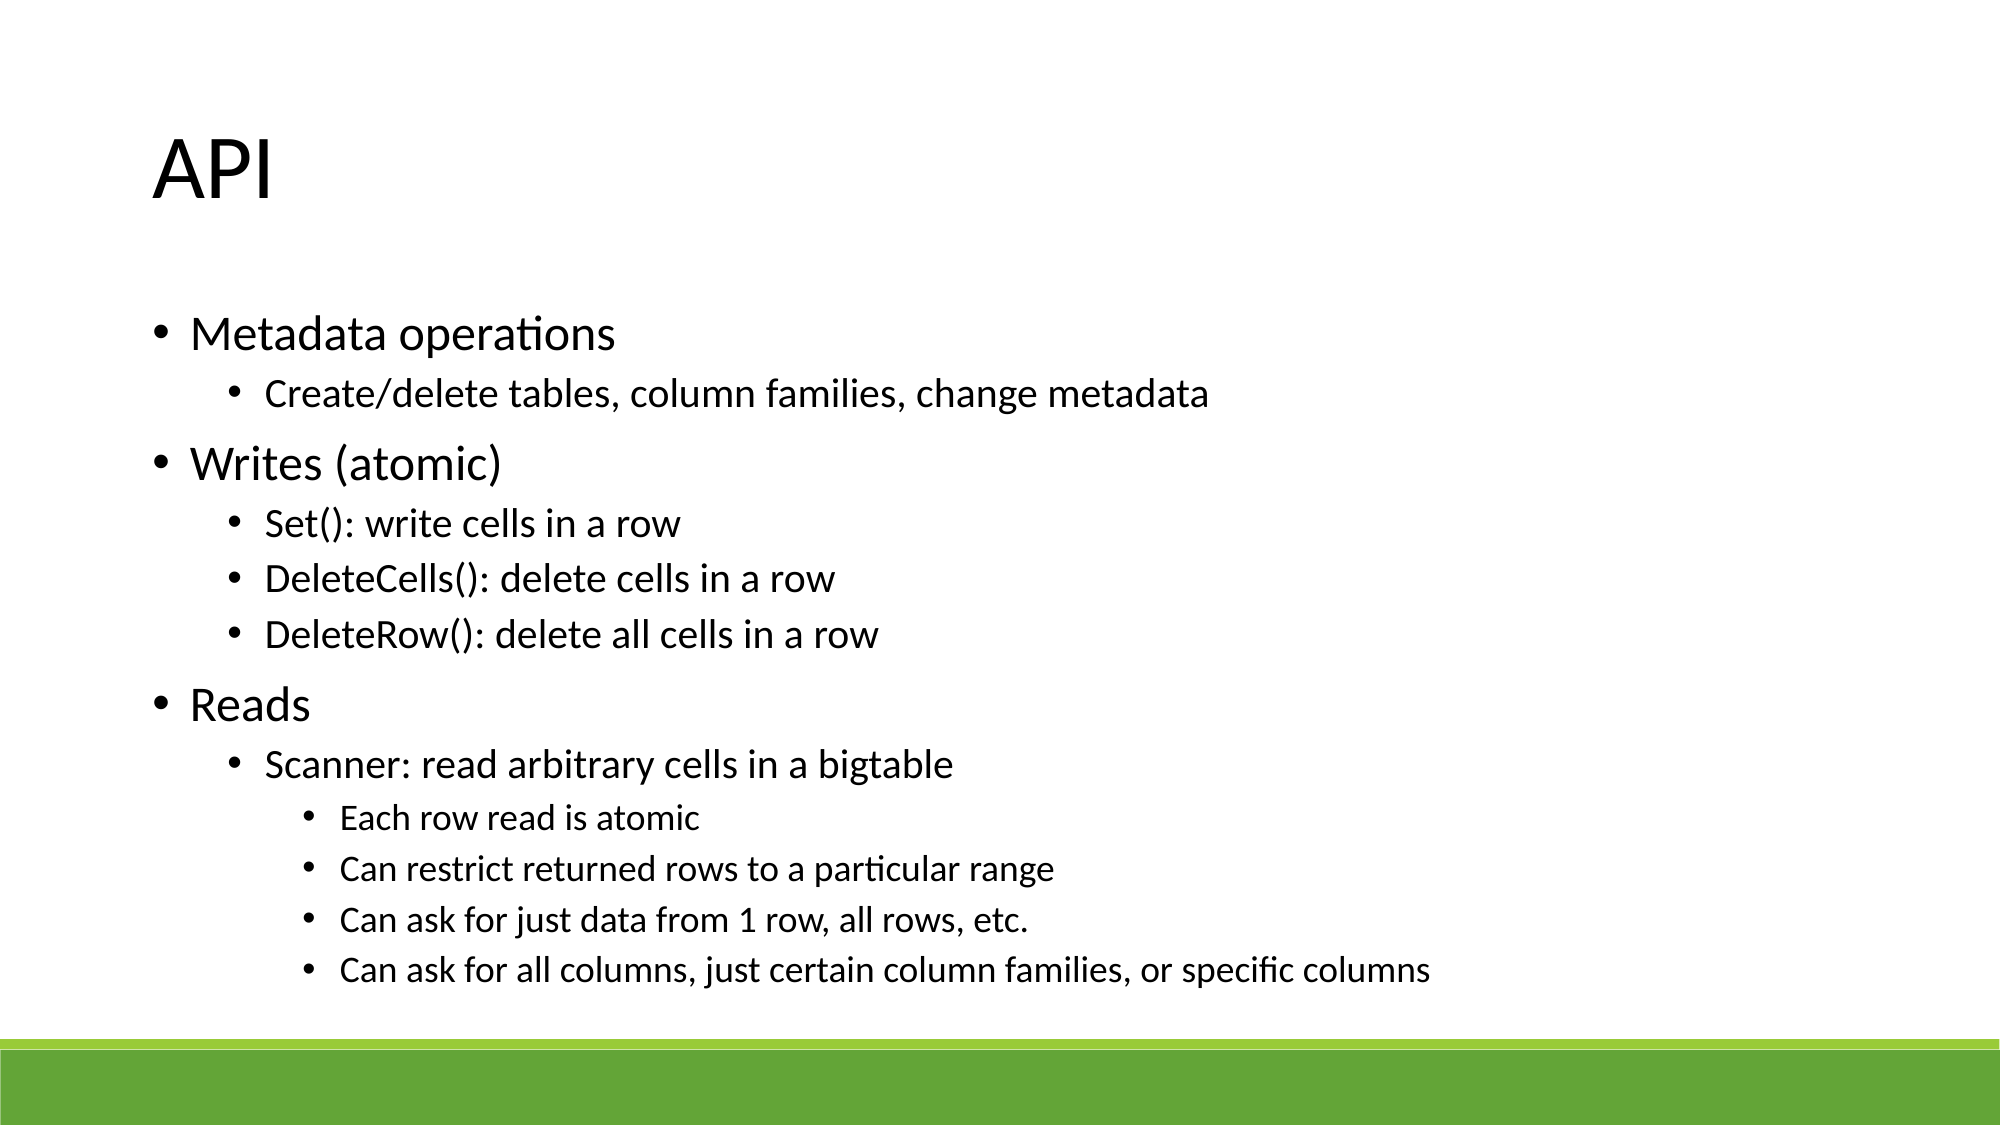

# API
Metadata operations
Create/delete tables, column families, change metadata
Writes (atomic)
Set(): write cells in a row
DeleteCells(): delete cells in a row
DeleteRow(): delete all cells in a row
Reads
Scanner: read arbitrary cells in a bigtable
Each row read is atomic
Can restrict returned rows to a particular range
Can ask for just data from 1 row, all rows, etc.
Can ask for all columns, just certain column families, or specific columns